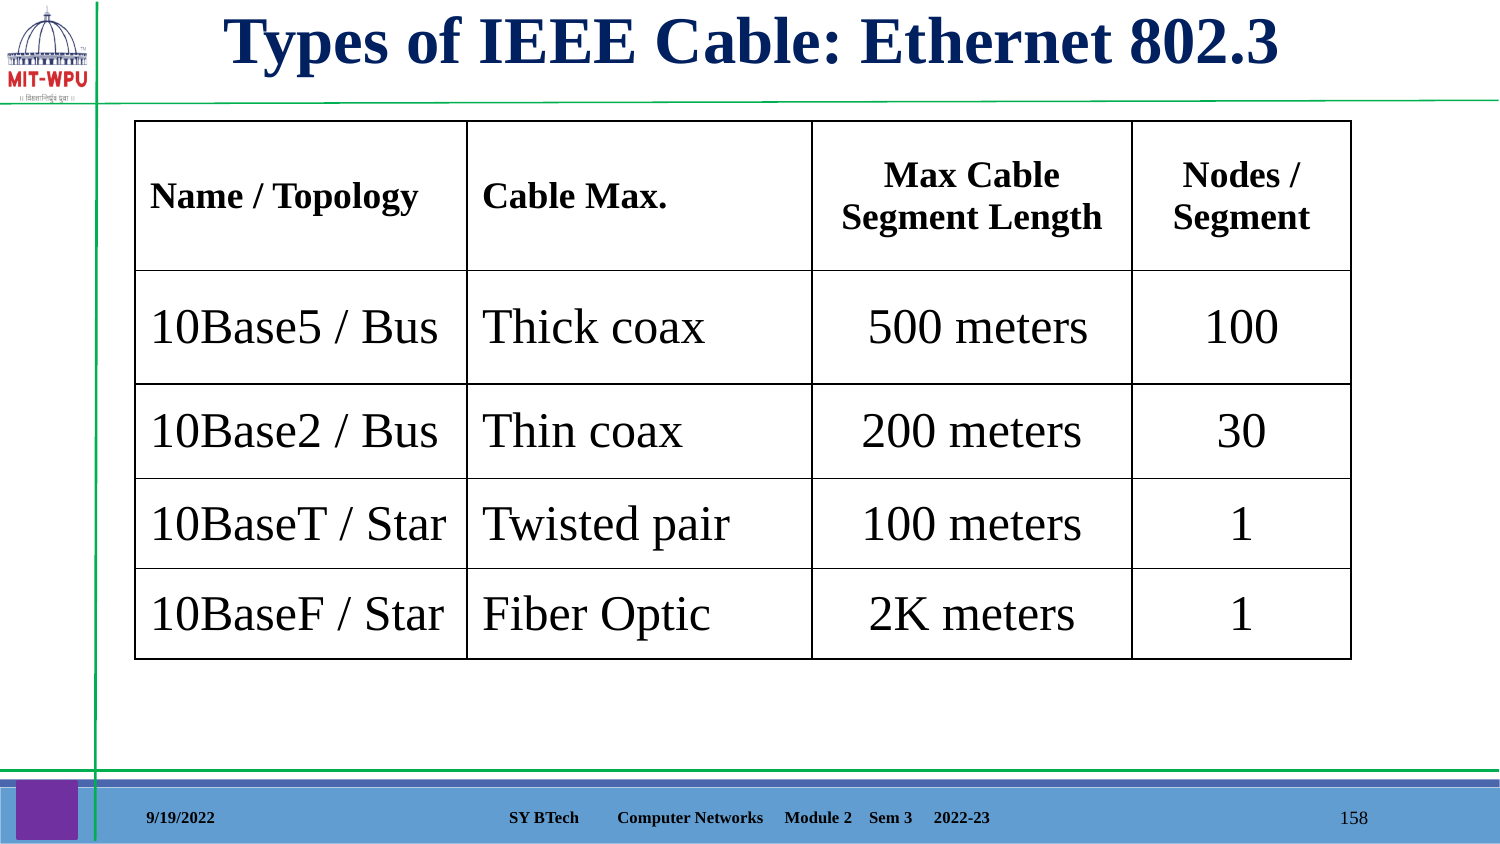

Types of IEEE Cable: Ethernet 802.3
| Name / Topology | Cable Max. | Max Cable Segment Length | Nodes / Segment |
| --- | --- | --- | --- |
| 10Base5 / Bus | Thick coax | 500 meters | 100 |
| 10Base2 / Bus | Thin coax | 200 meters | 30 |
| 10BaseT / Star | Twisted pair | 100 meters | 1 |
| 10BaseF / Star | Fiber Optic | 2K meters | 1 |

9/19/2022
SY BTech         Computer Networks     Module 2    Sem 3     2022-23
158